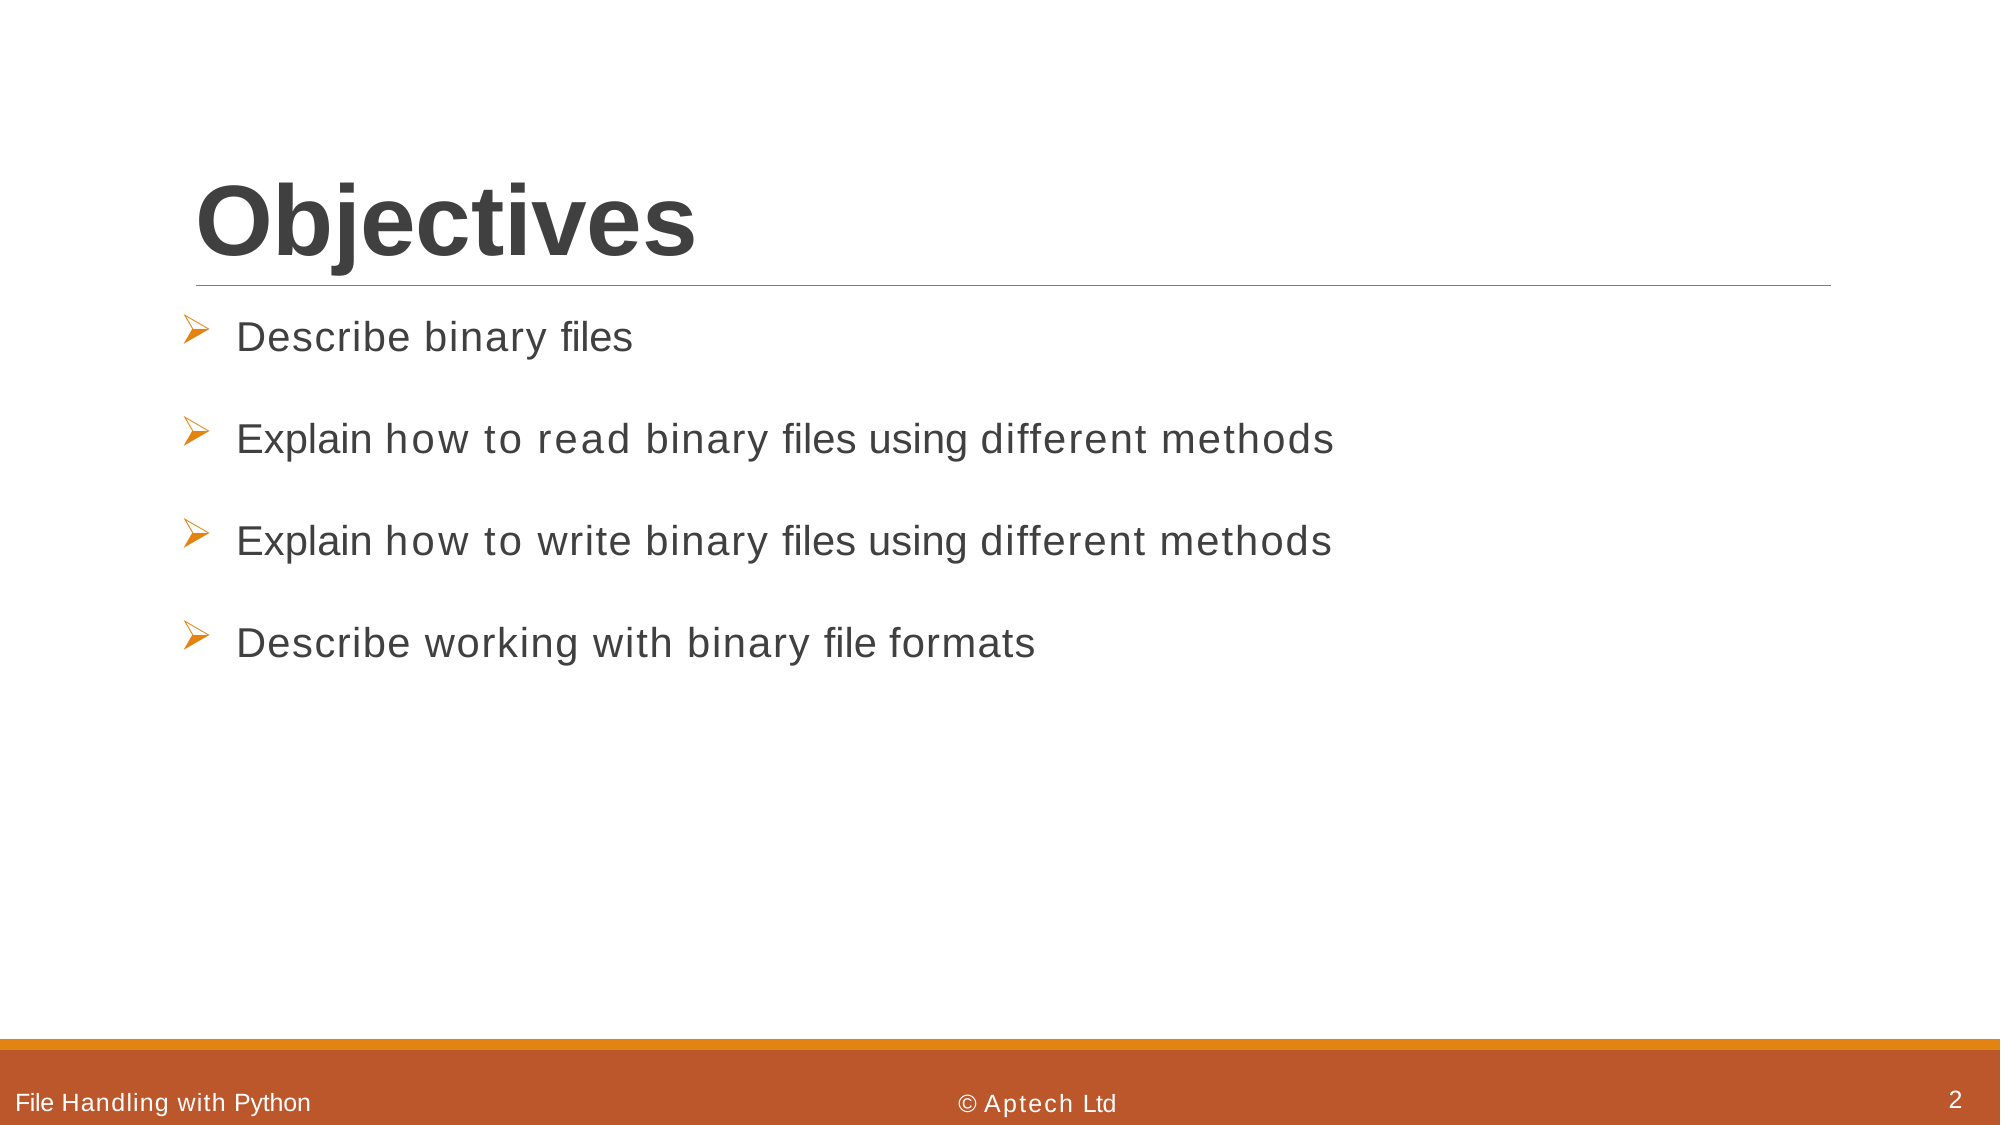

# Objectives
Describe binary files

Explain how to read binary files using different methods

Explain how to write binary files using different methods

Describe working with binary file formats
2
File Handling with Python
© Aptech Ltd